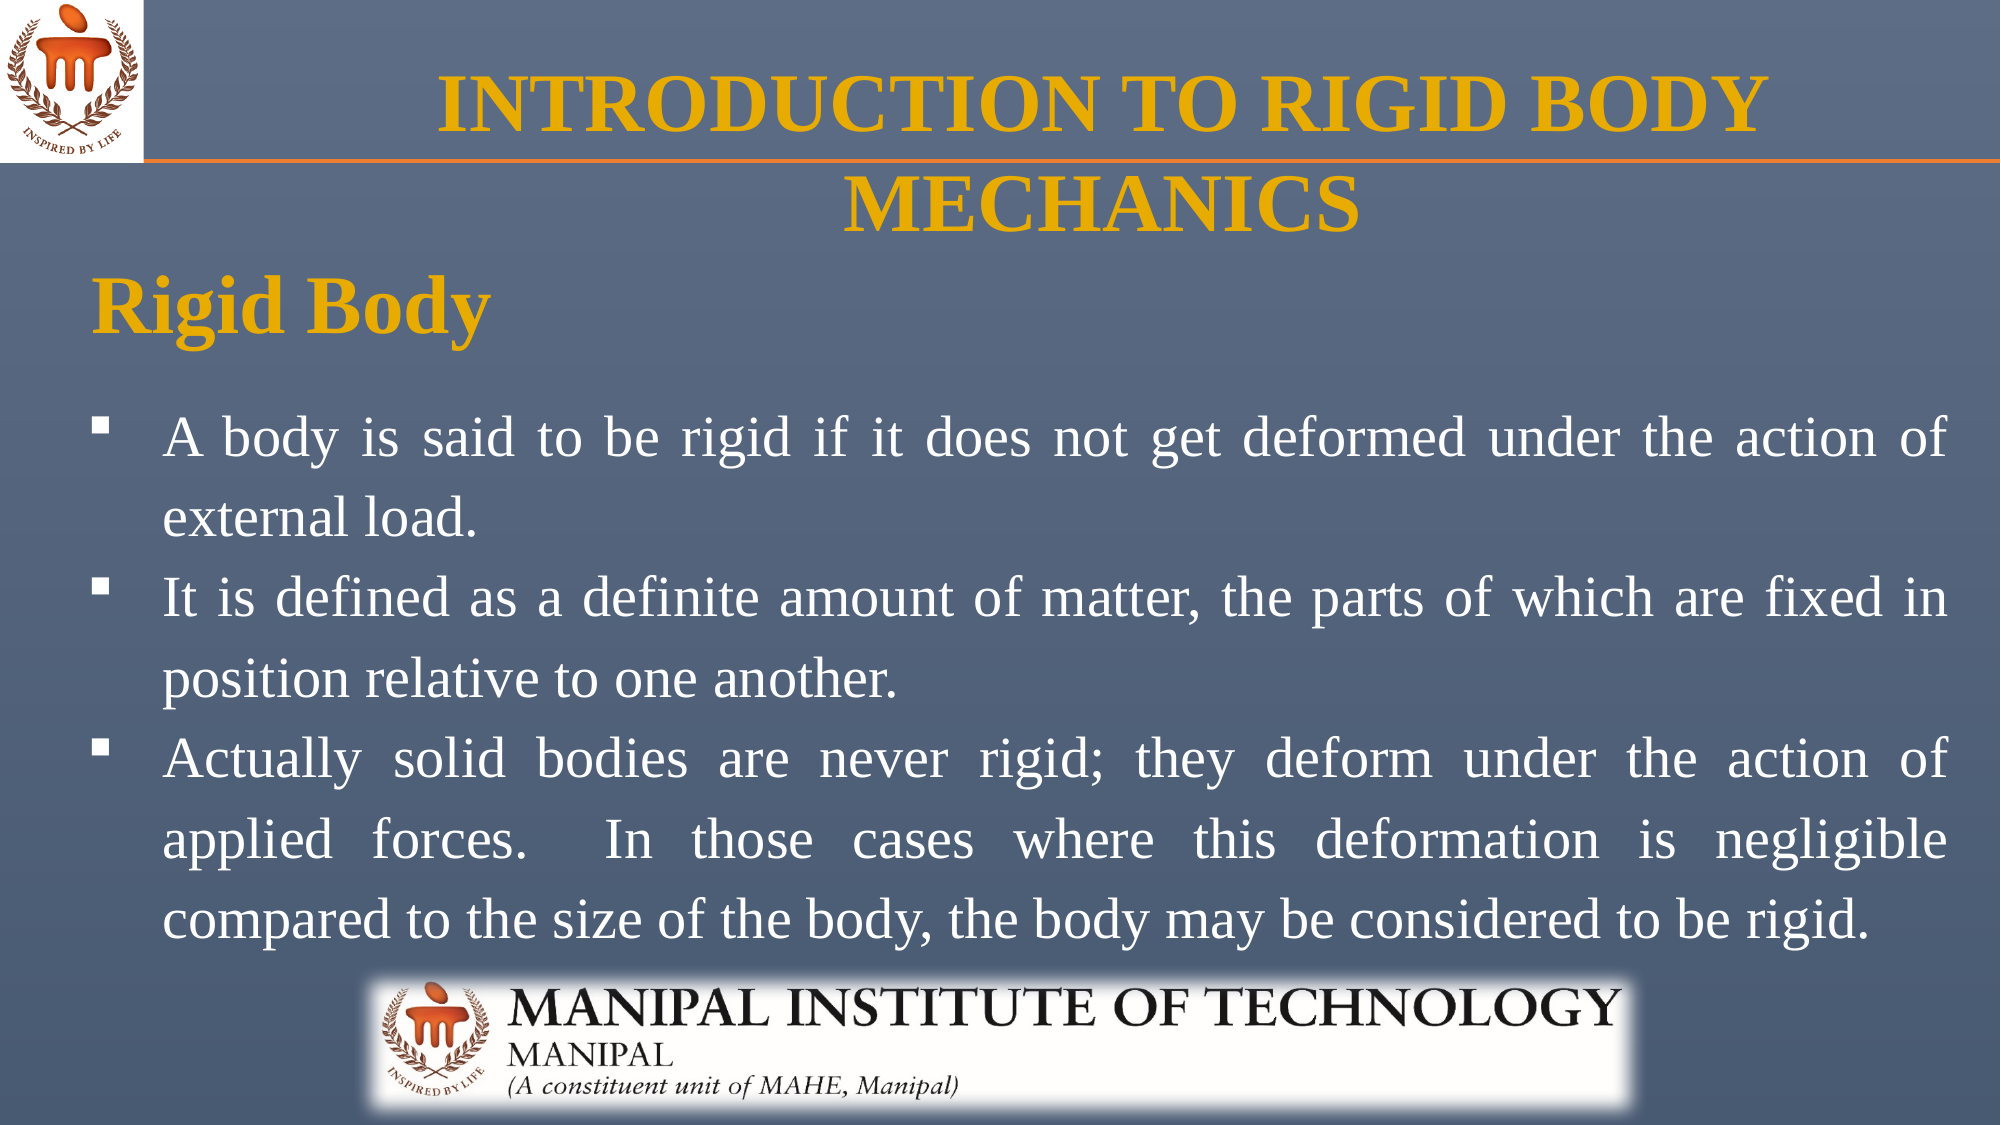

INTRODUCTION TO RIGID BODY MECHANICS
Rigid Body
A body is said to be rigid if it does not get deformed under the action of external load.
It is defined as a definite amount of matter, the parts of which are fixed in position relative to one another.
Actually solid bodies are never rigid; they deform under the action of applied forces.  In those cases where this deformation is negligible compared to the size of the body, the body may be considered to be rigid.